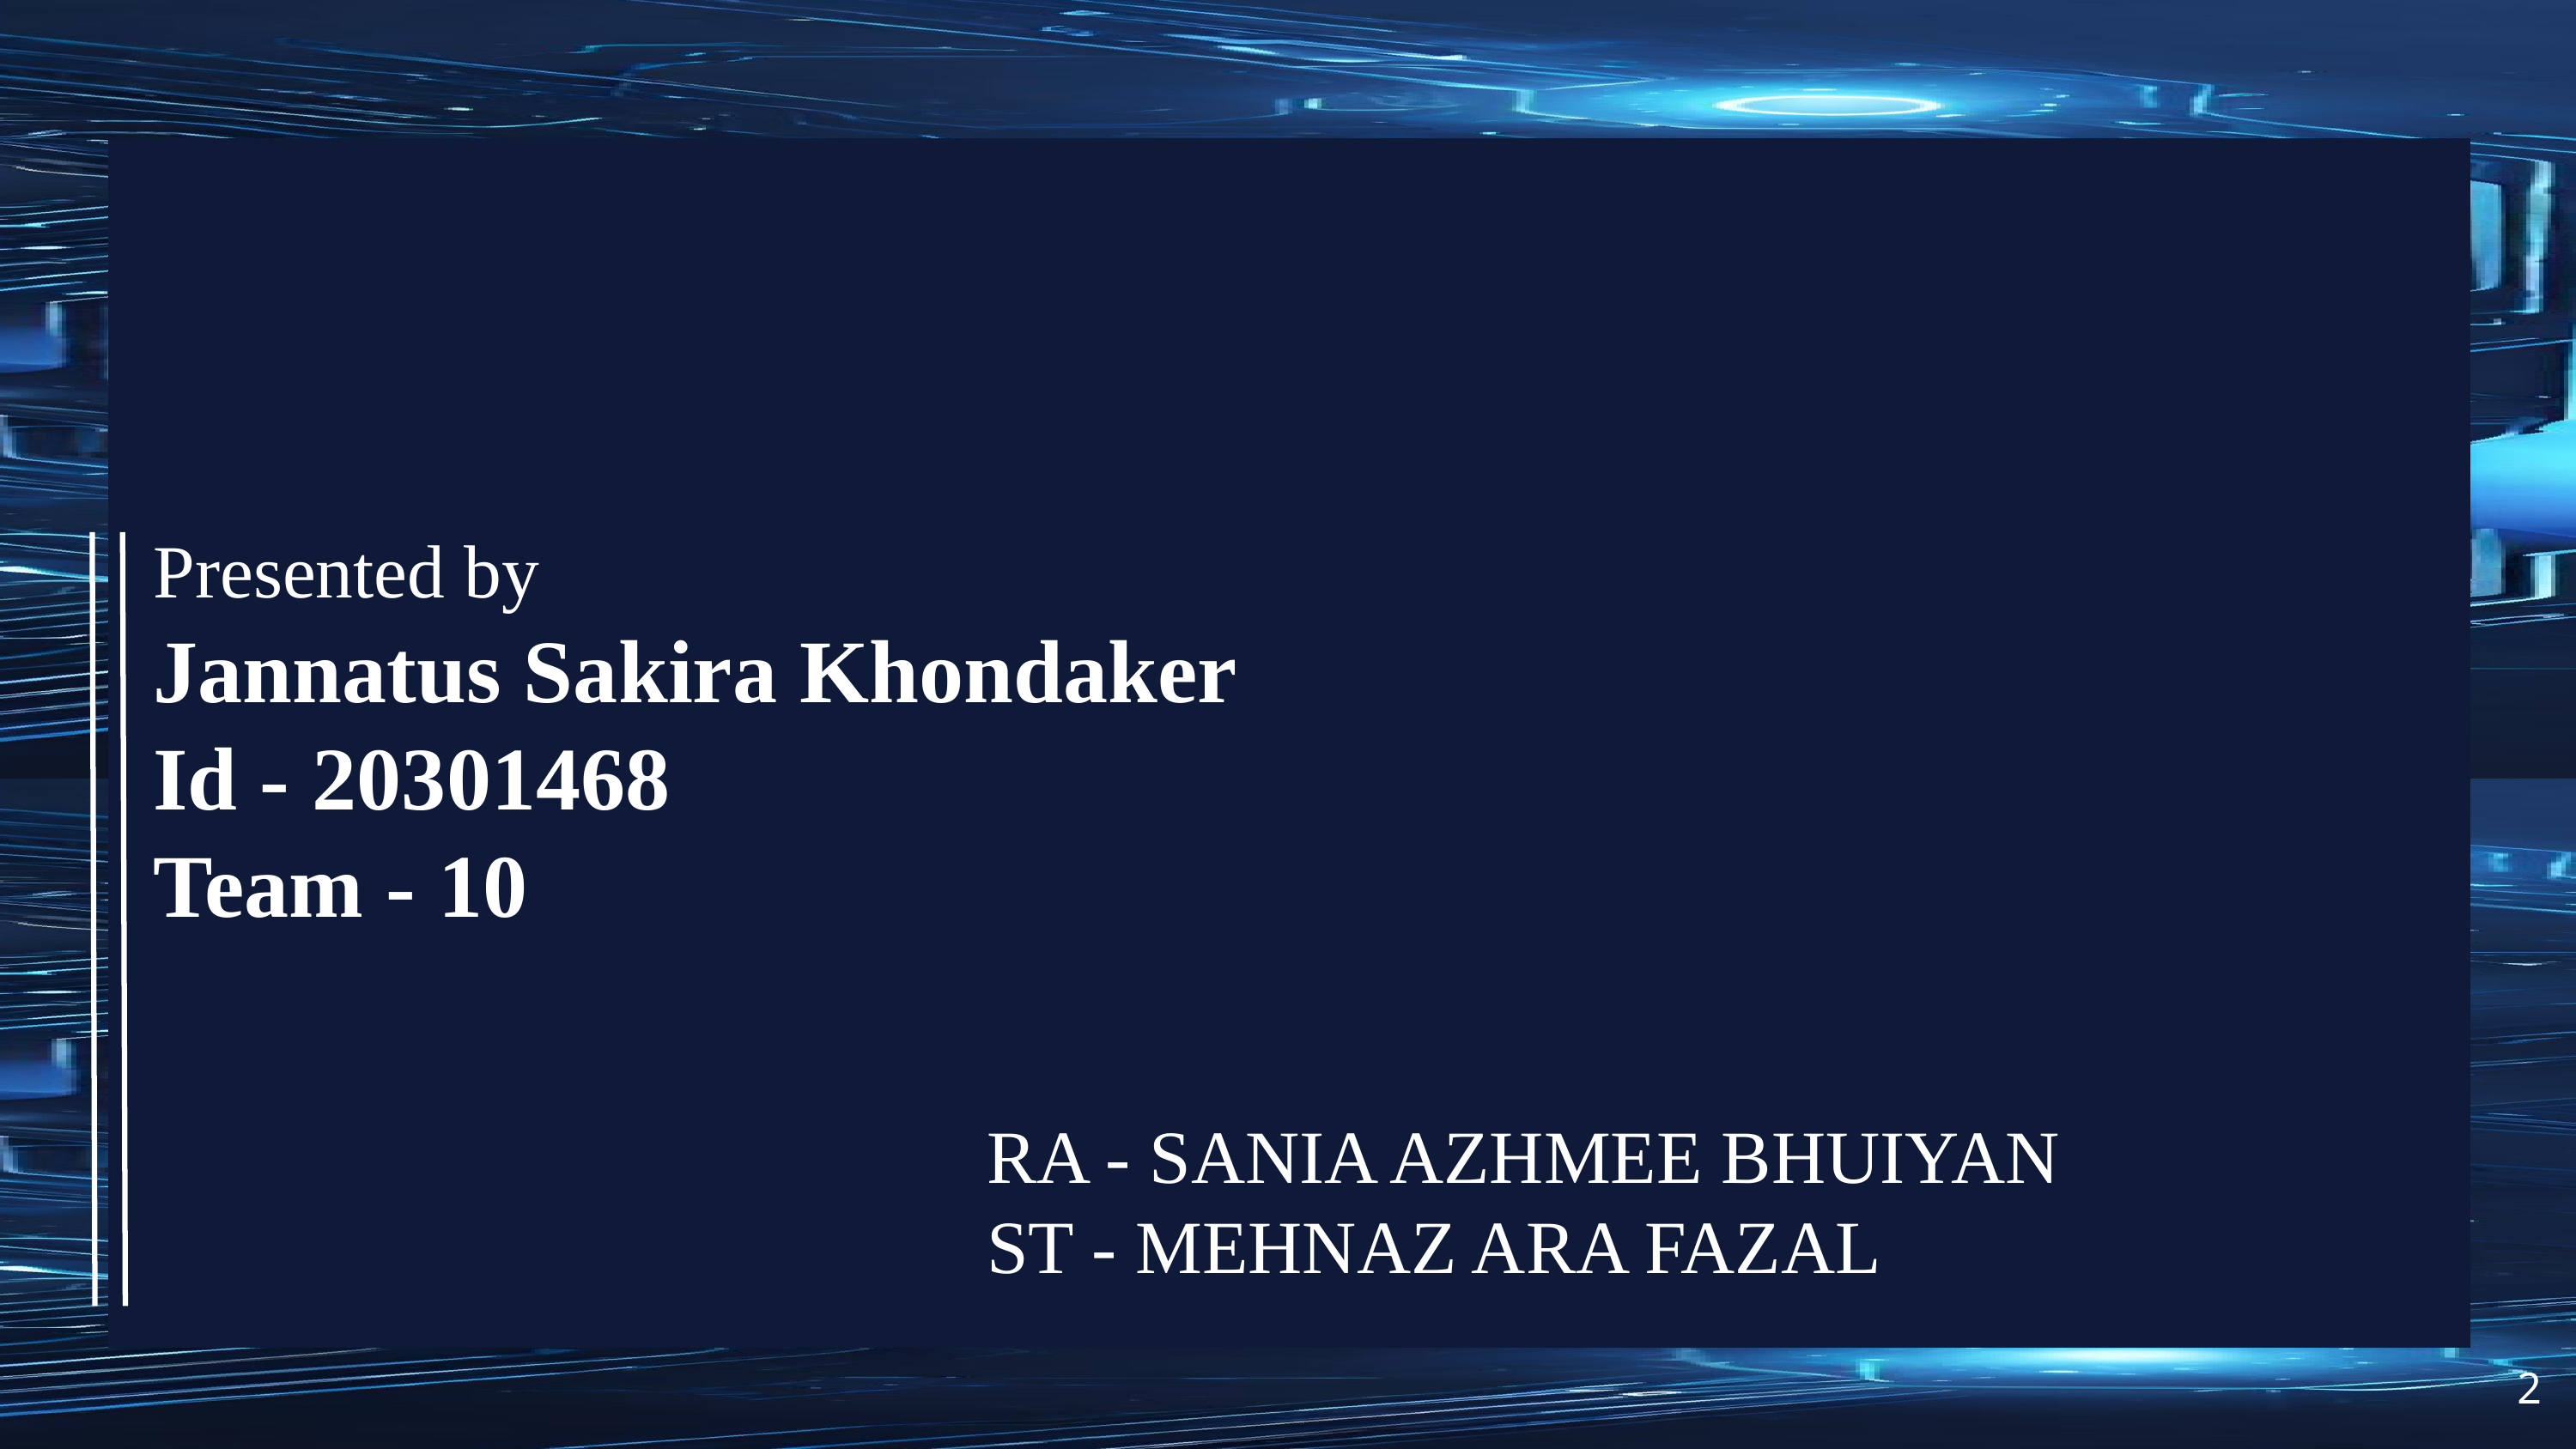

Presented by
Jannatus Sakira Khondaker
Id - 20301468
Team - 10
RA - SANIA AZHMEE BHUIYAN
ST - MEHNAZ ARA FAZAL
2